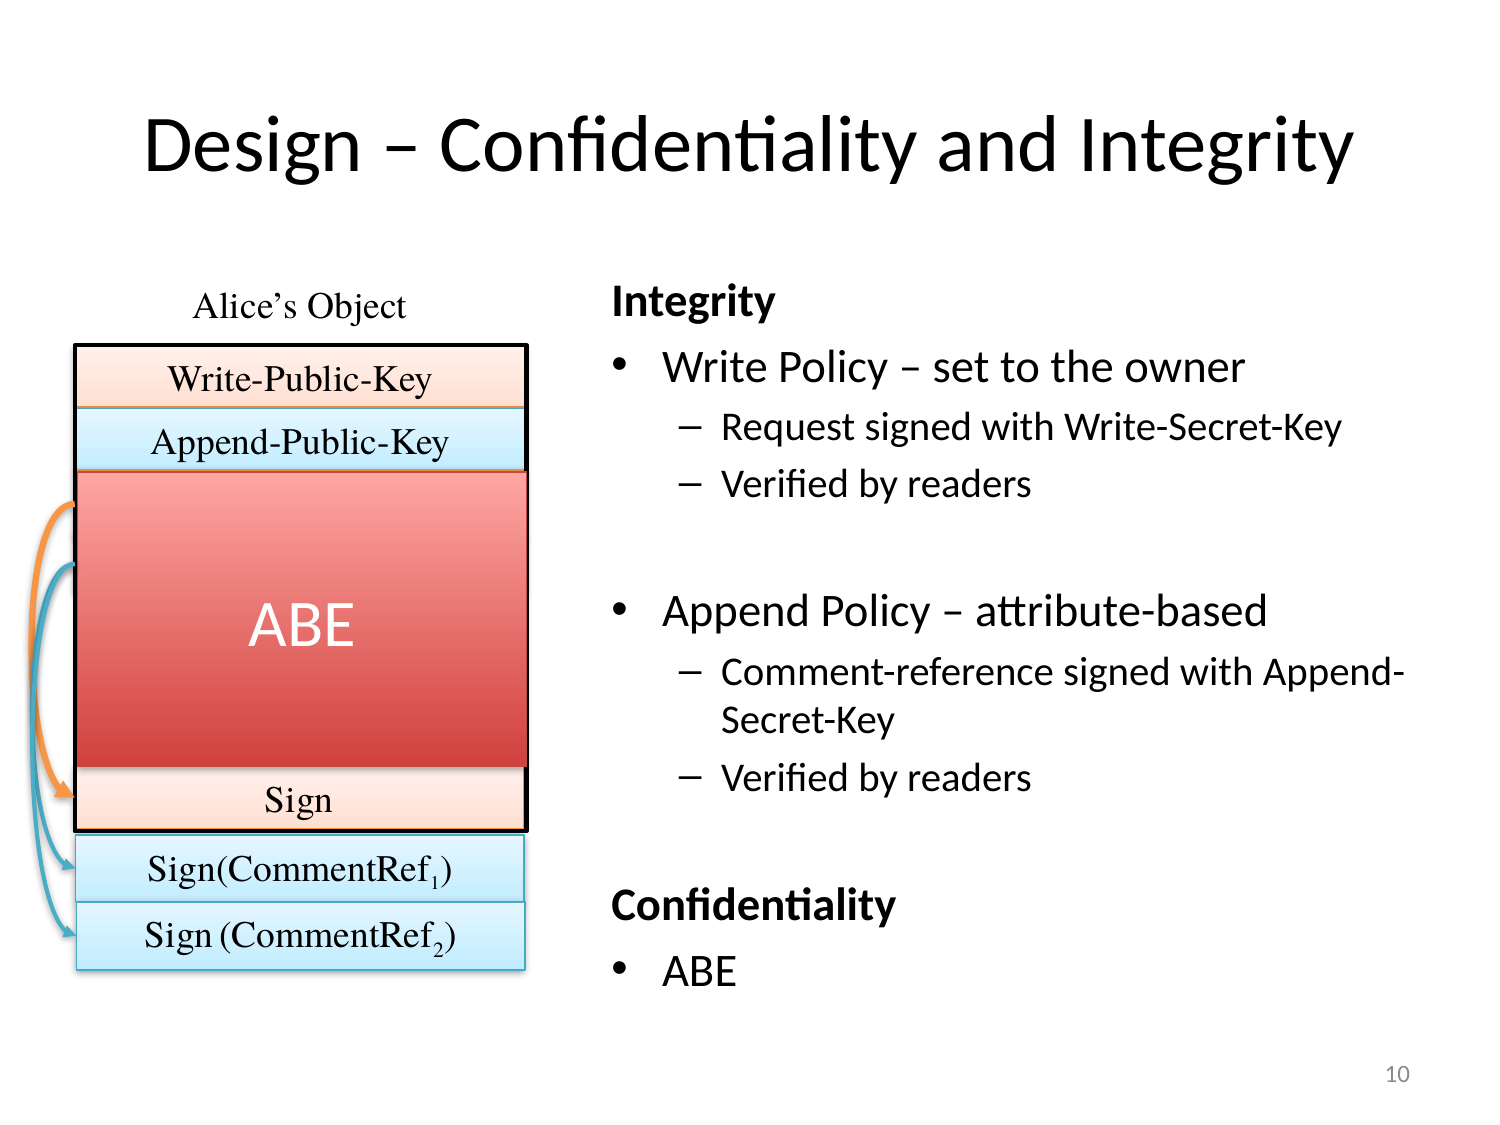

# Design – Confidentiality and Integrity
Integrity
Write Policy – set to the owner
Request signed with Write-Secret-Key
Verified by readers

Append Policy – attribute-based
Comment-reference signed with Append-Secret-Key
Verified by readers

Confidentiality
ABE

Alice’s Object

Write-Public-Key
Append-Public-Key
EAlice(Write-Secret-Key)
ABE
ABE(Append-Secret-Key)
Data
Sign
Sign(CommentRef1)
Sign (CommentRef2)
10